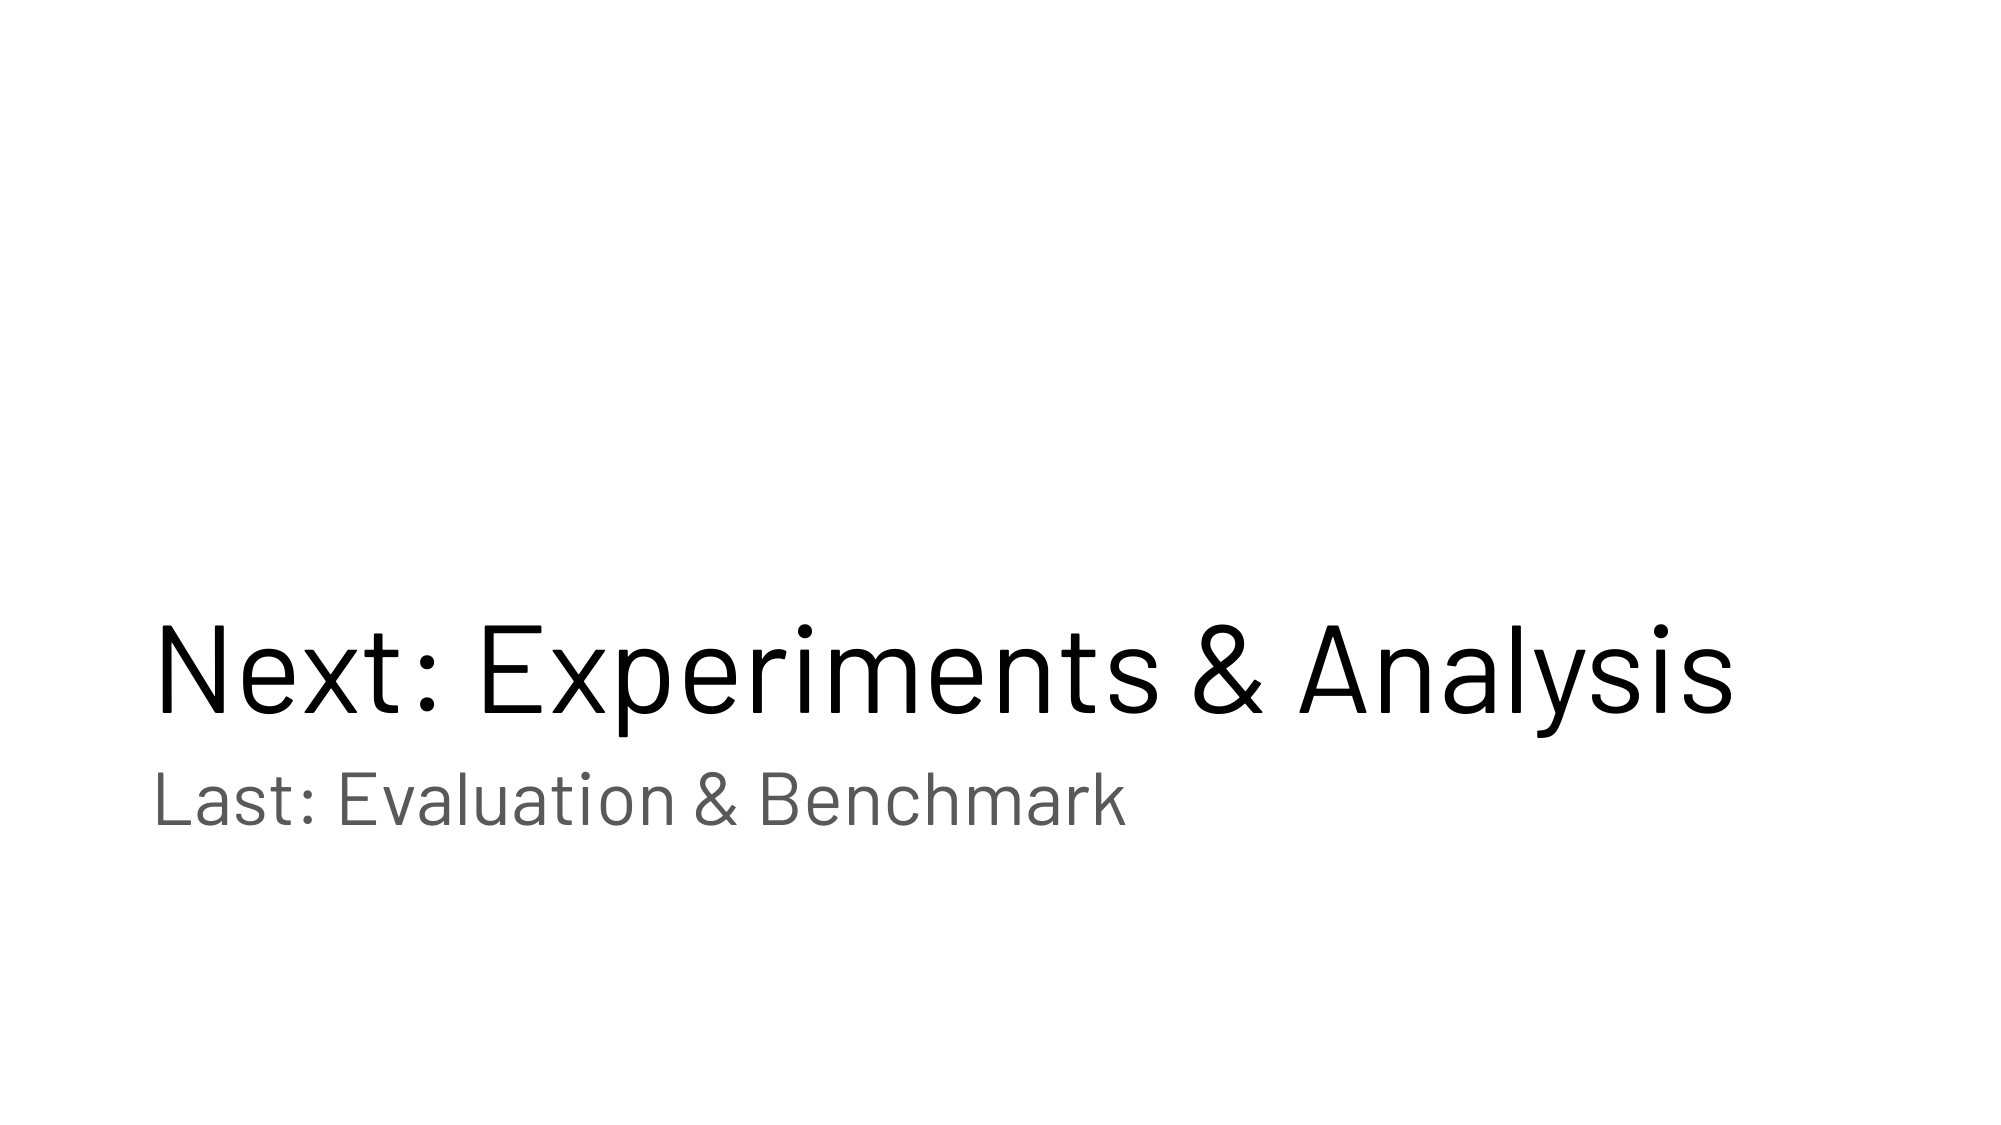

# Next: Experiments & Analysis
Last: Evaluation & Benchmark